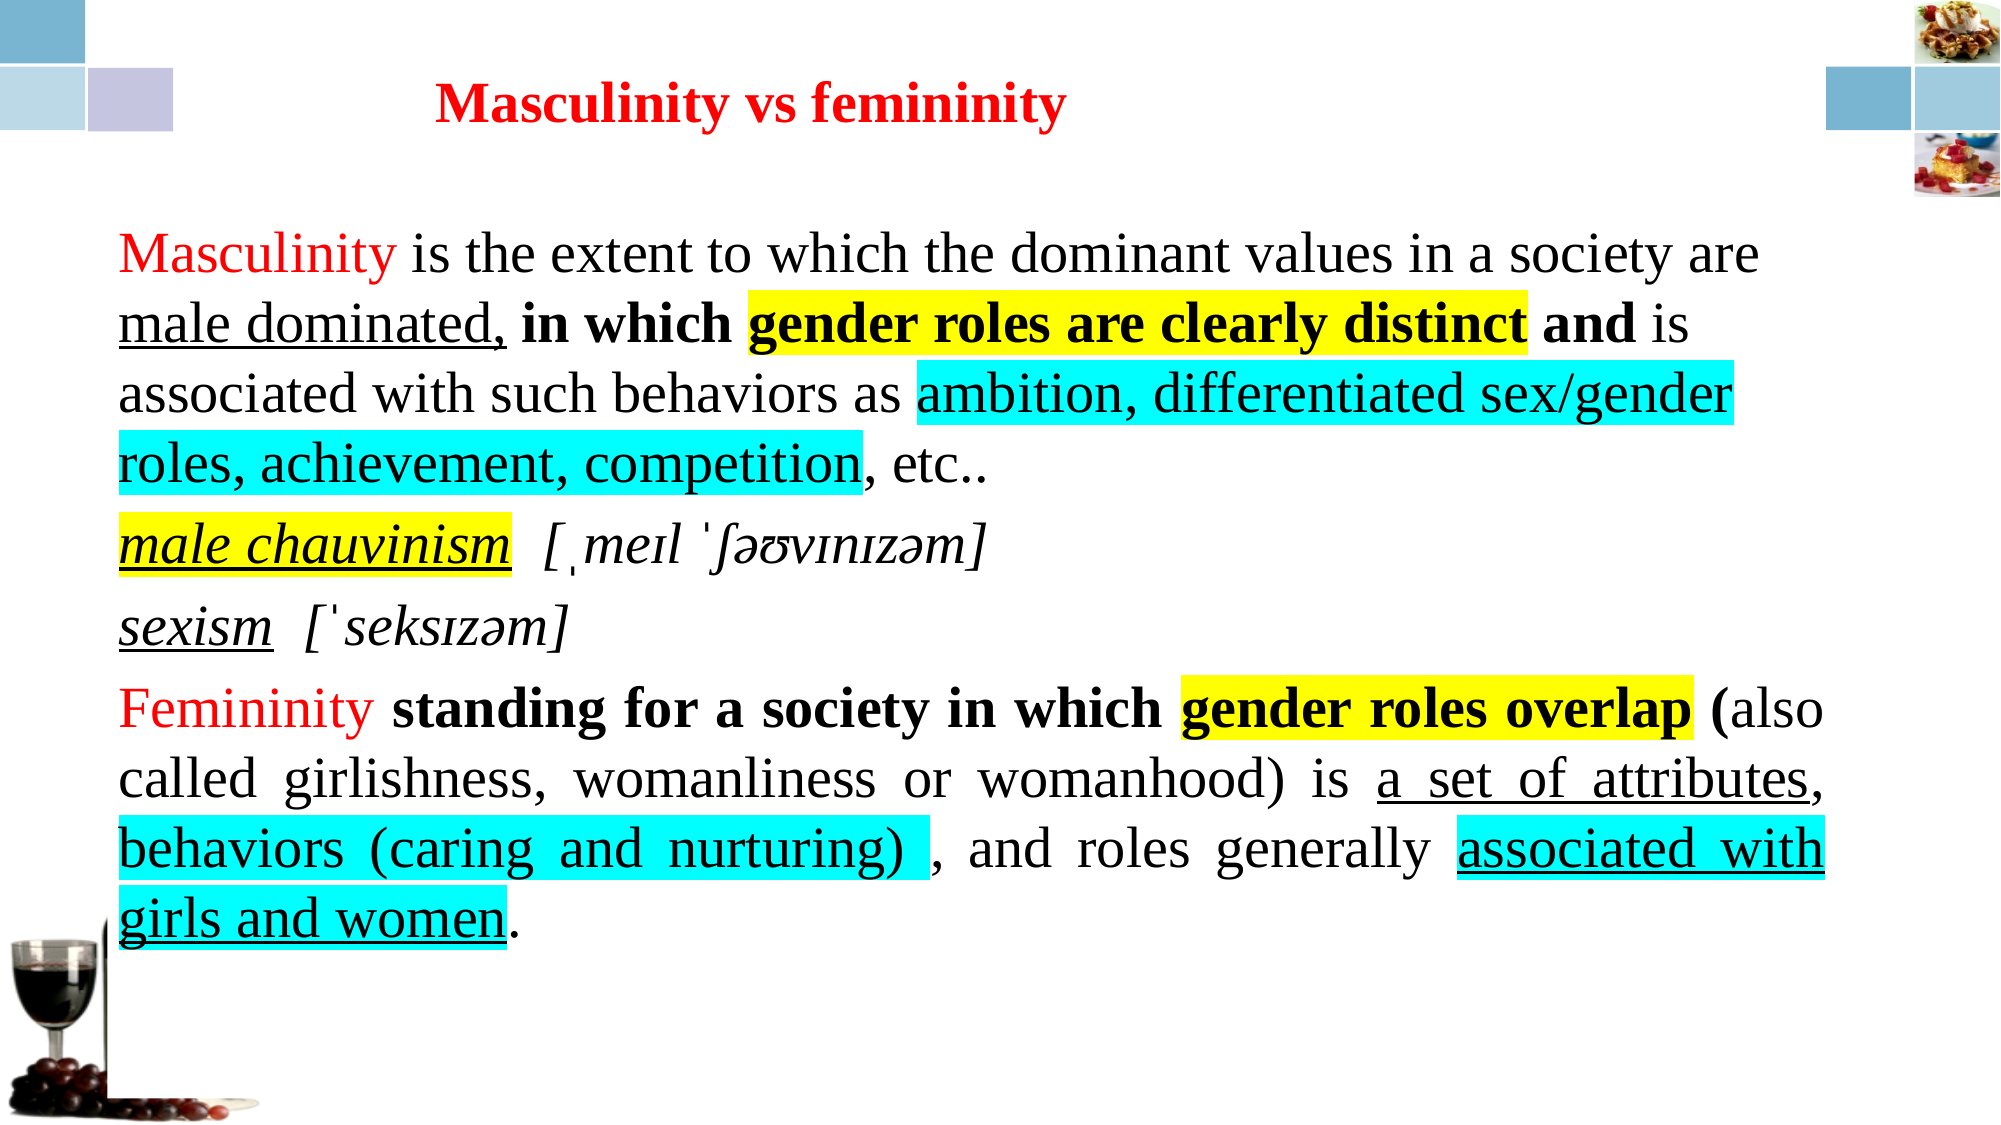

Masculinity vs femininity
Masculinity is the extent to which the dominant values in a society are male dominated, in which gender roles are clearly distinct and is associated with such behaviors as ambition, differentiated sex/gender roles, achievement, competition, etc..
male chauvinism  [ˌmeɪl ˈʃəʊvɪnɪzəm]
sexism  [ˈseksɪzəm]
Femininity standing for a society in which gender roles overlap (also called girlishness, womanliness or womanhood) is a set of attributes, behaviors (caring and nurturing) , and roles generally associated with girls and women.